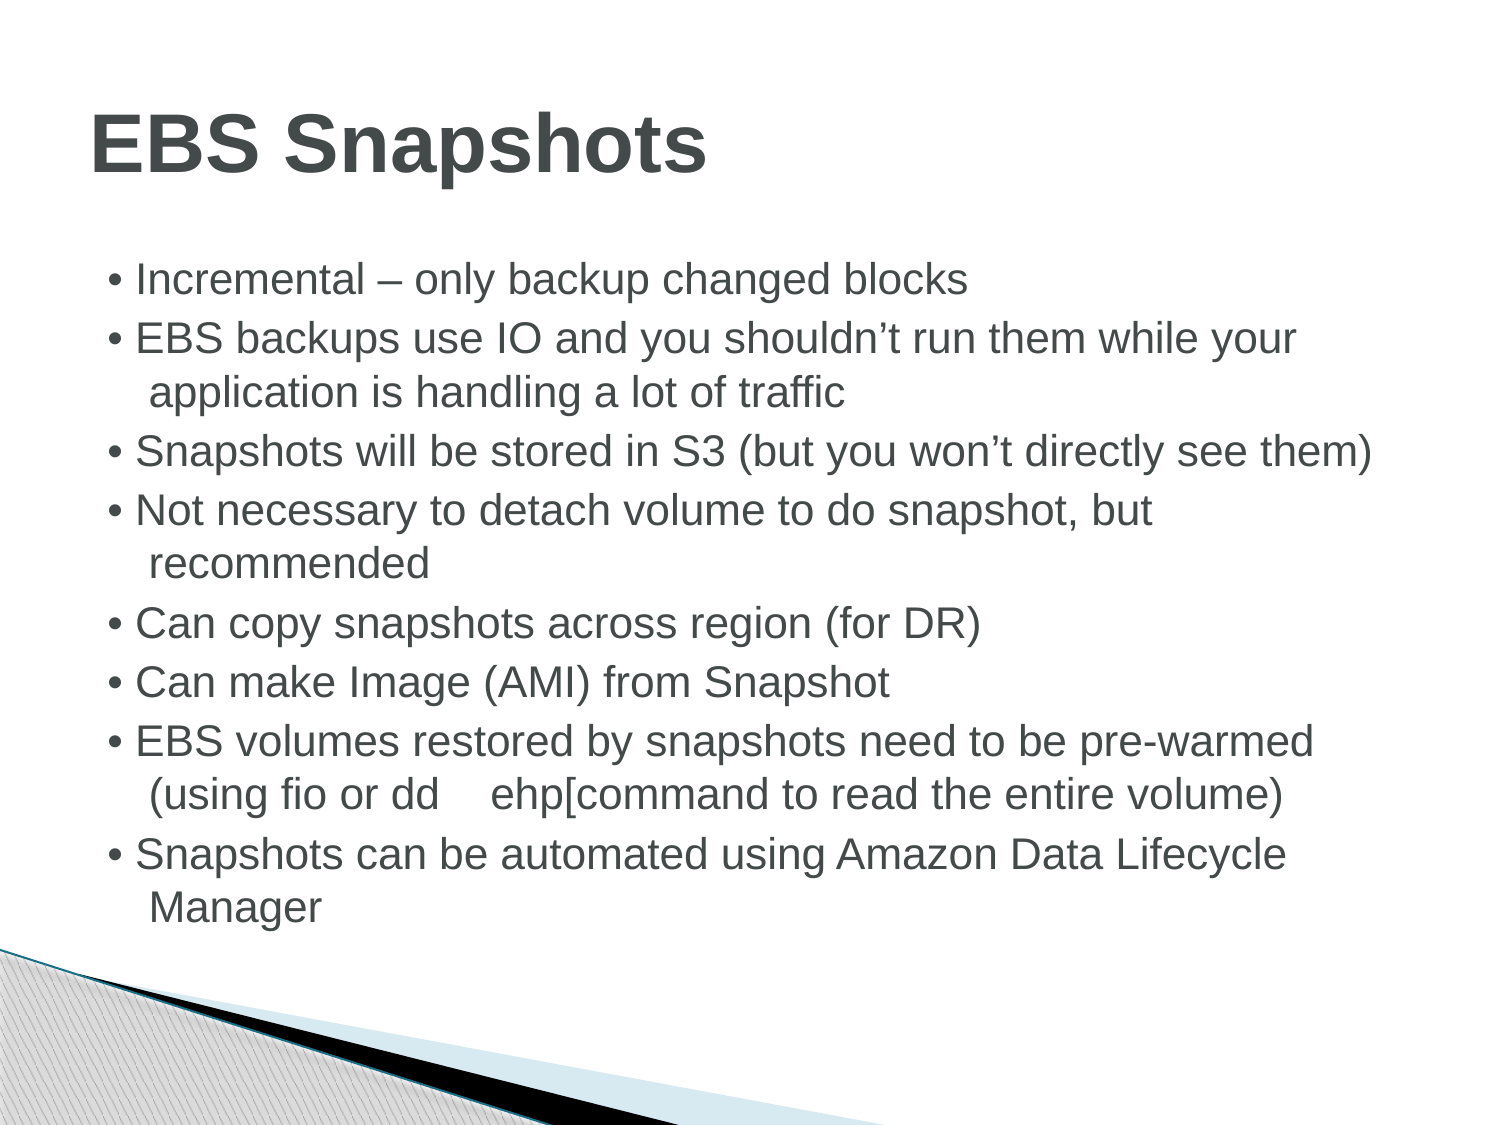

# EBS Snapshots
• Incremental – only backup changed blocks
• EBS backups use IO and you shouldn’t run them while your application is handling a lot of traffic
• Snapshots will be stored in S3 (but you won’t directly see them)
• Not necessary to detach volume to do snapshot, but recommended
• Can copy snapshots across region (for DR)
• Can make Image (AMI) from Snapshot
• EBS volumes restored by snapshots need to be pre-warmed (using fio or dd 	ehp[command to read the entire volume)
• Snapshots can be automated using Amazon Data Lifecycle Manager